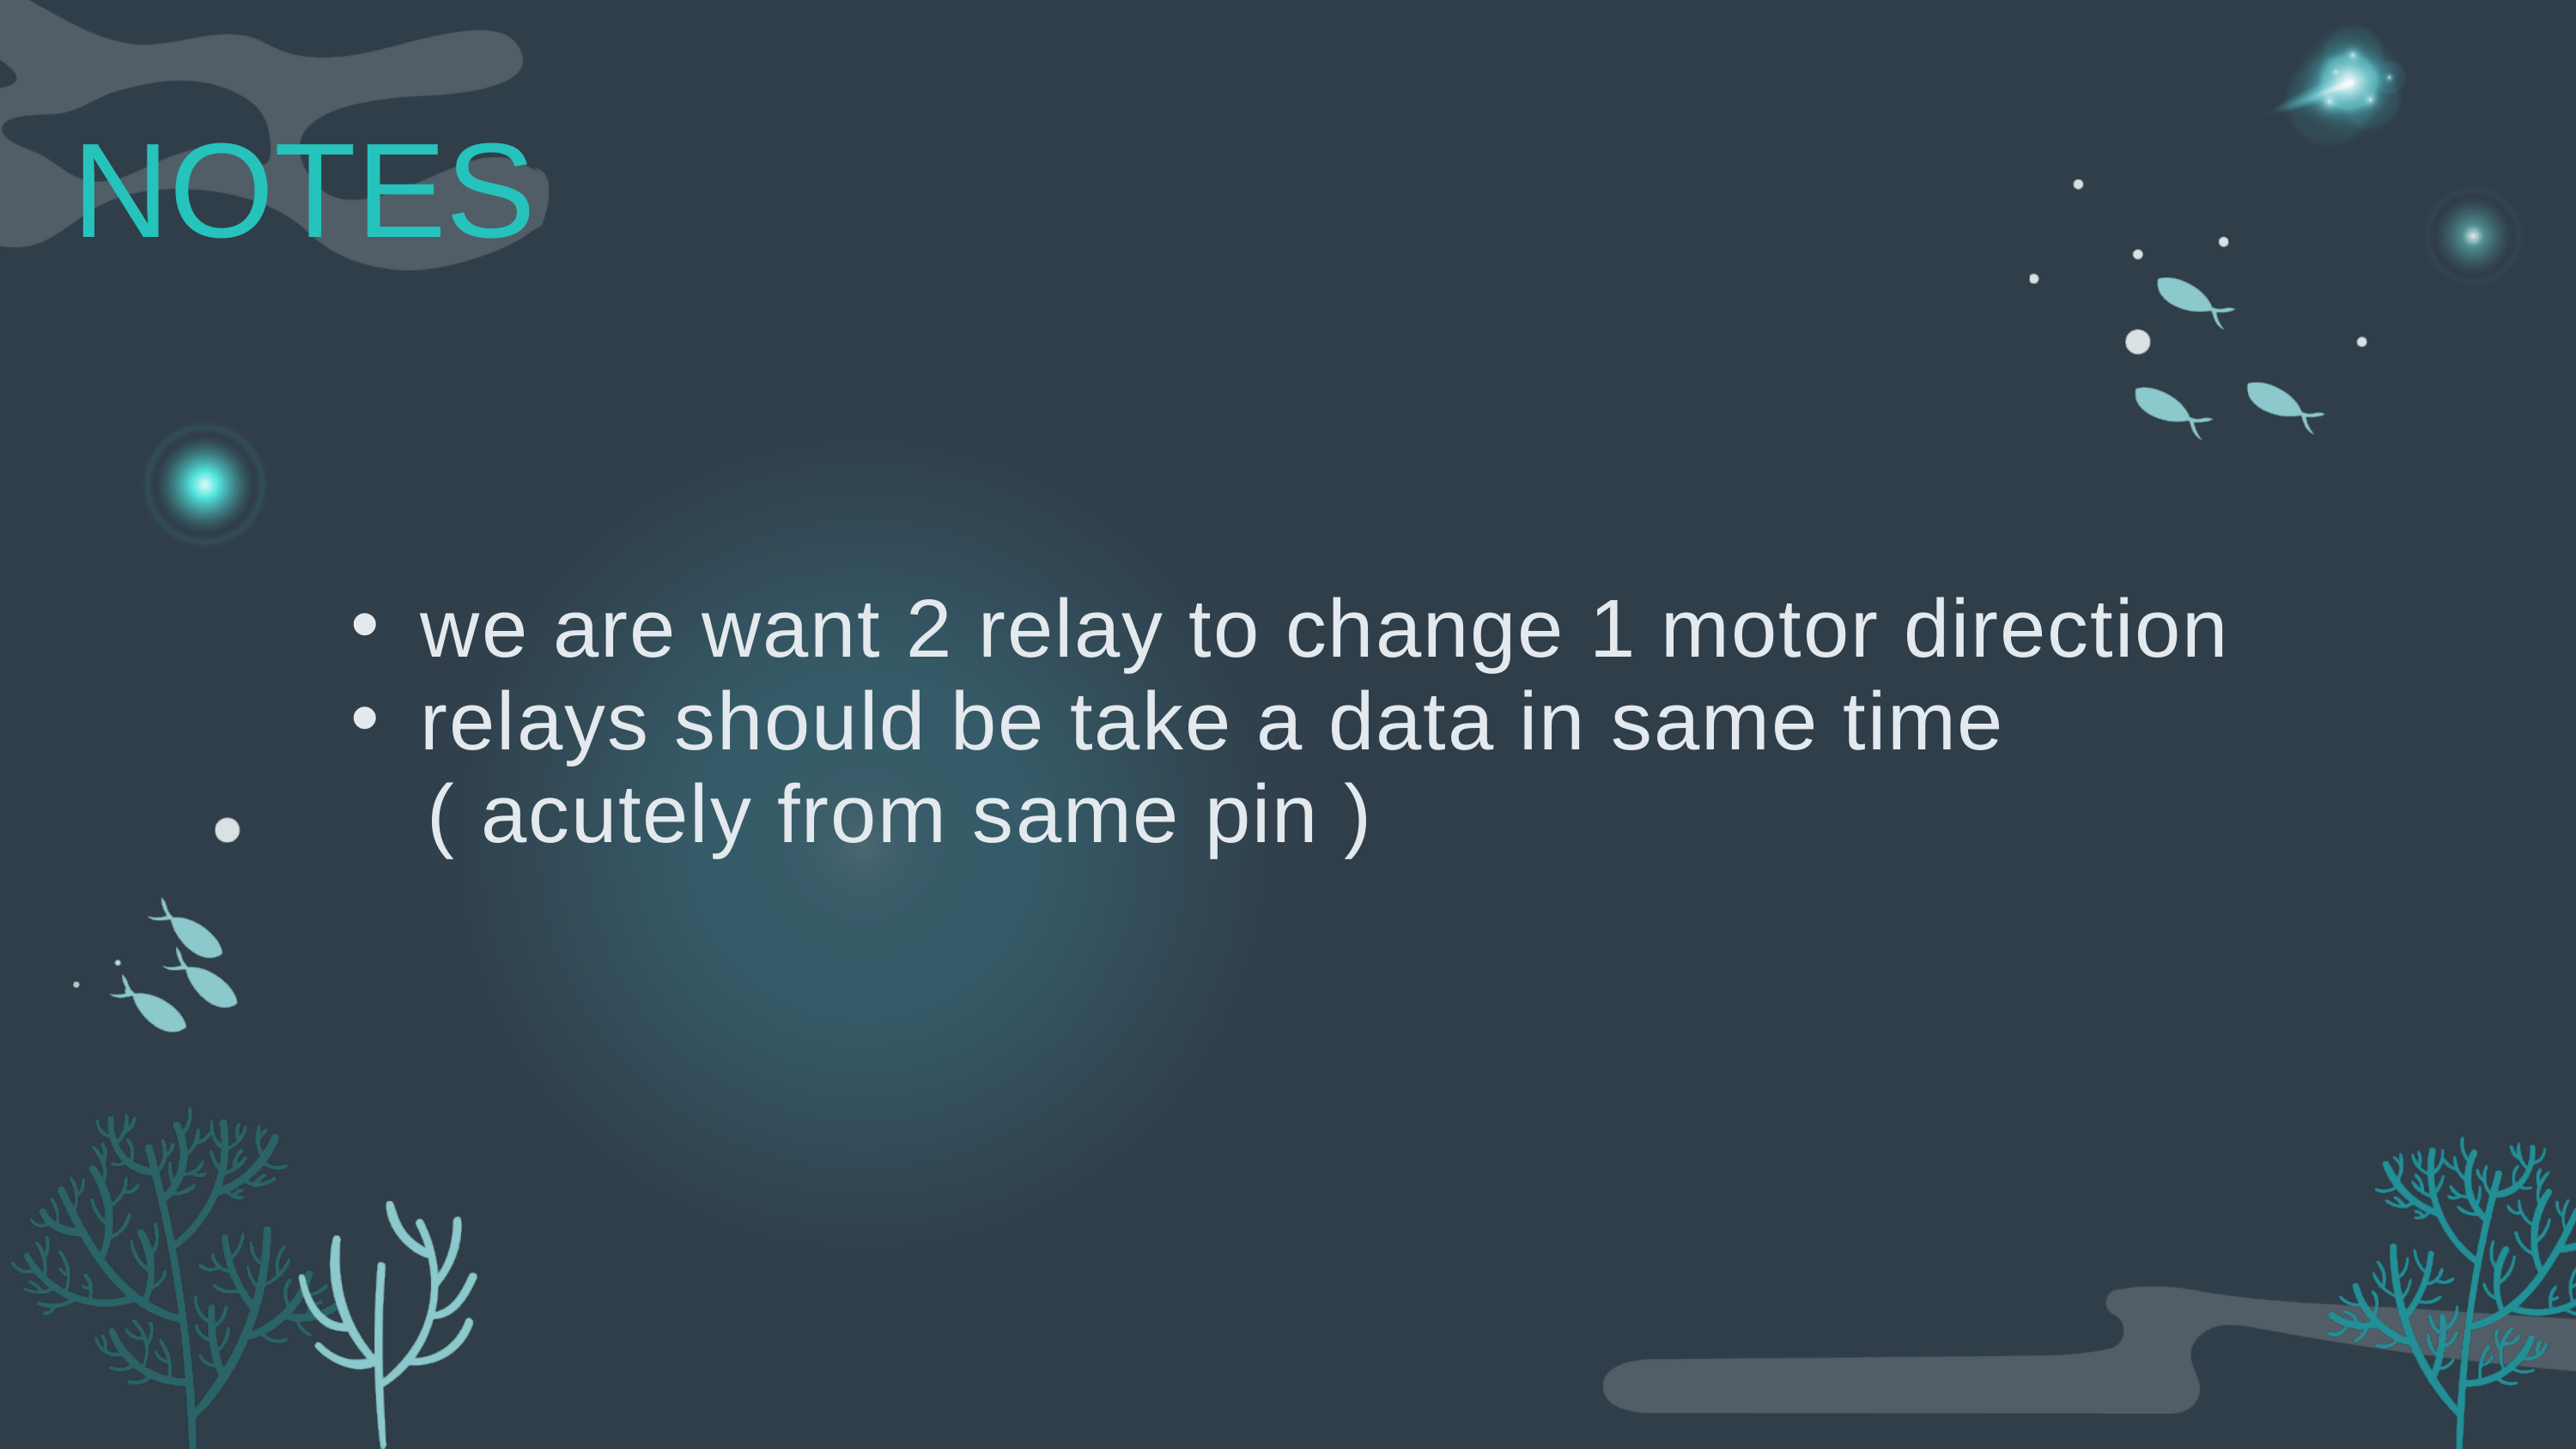

NOTES

we are want 2 relay to change 1 motor direction
relays should be take a data in same time
      ( acutely from same pin )